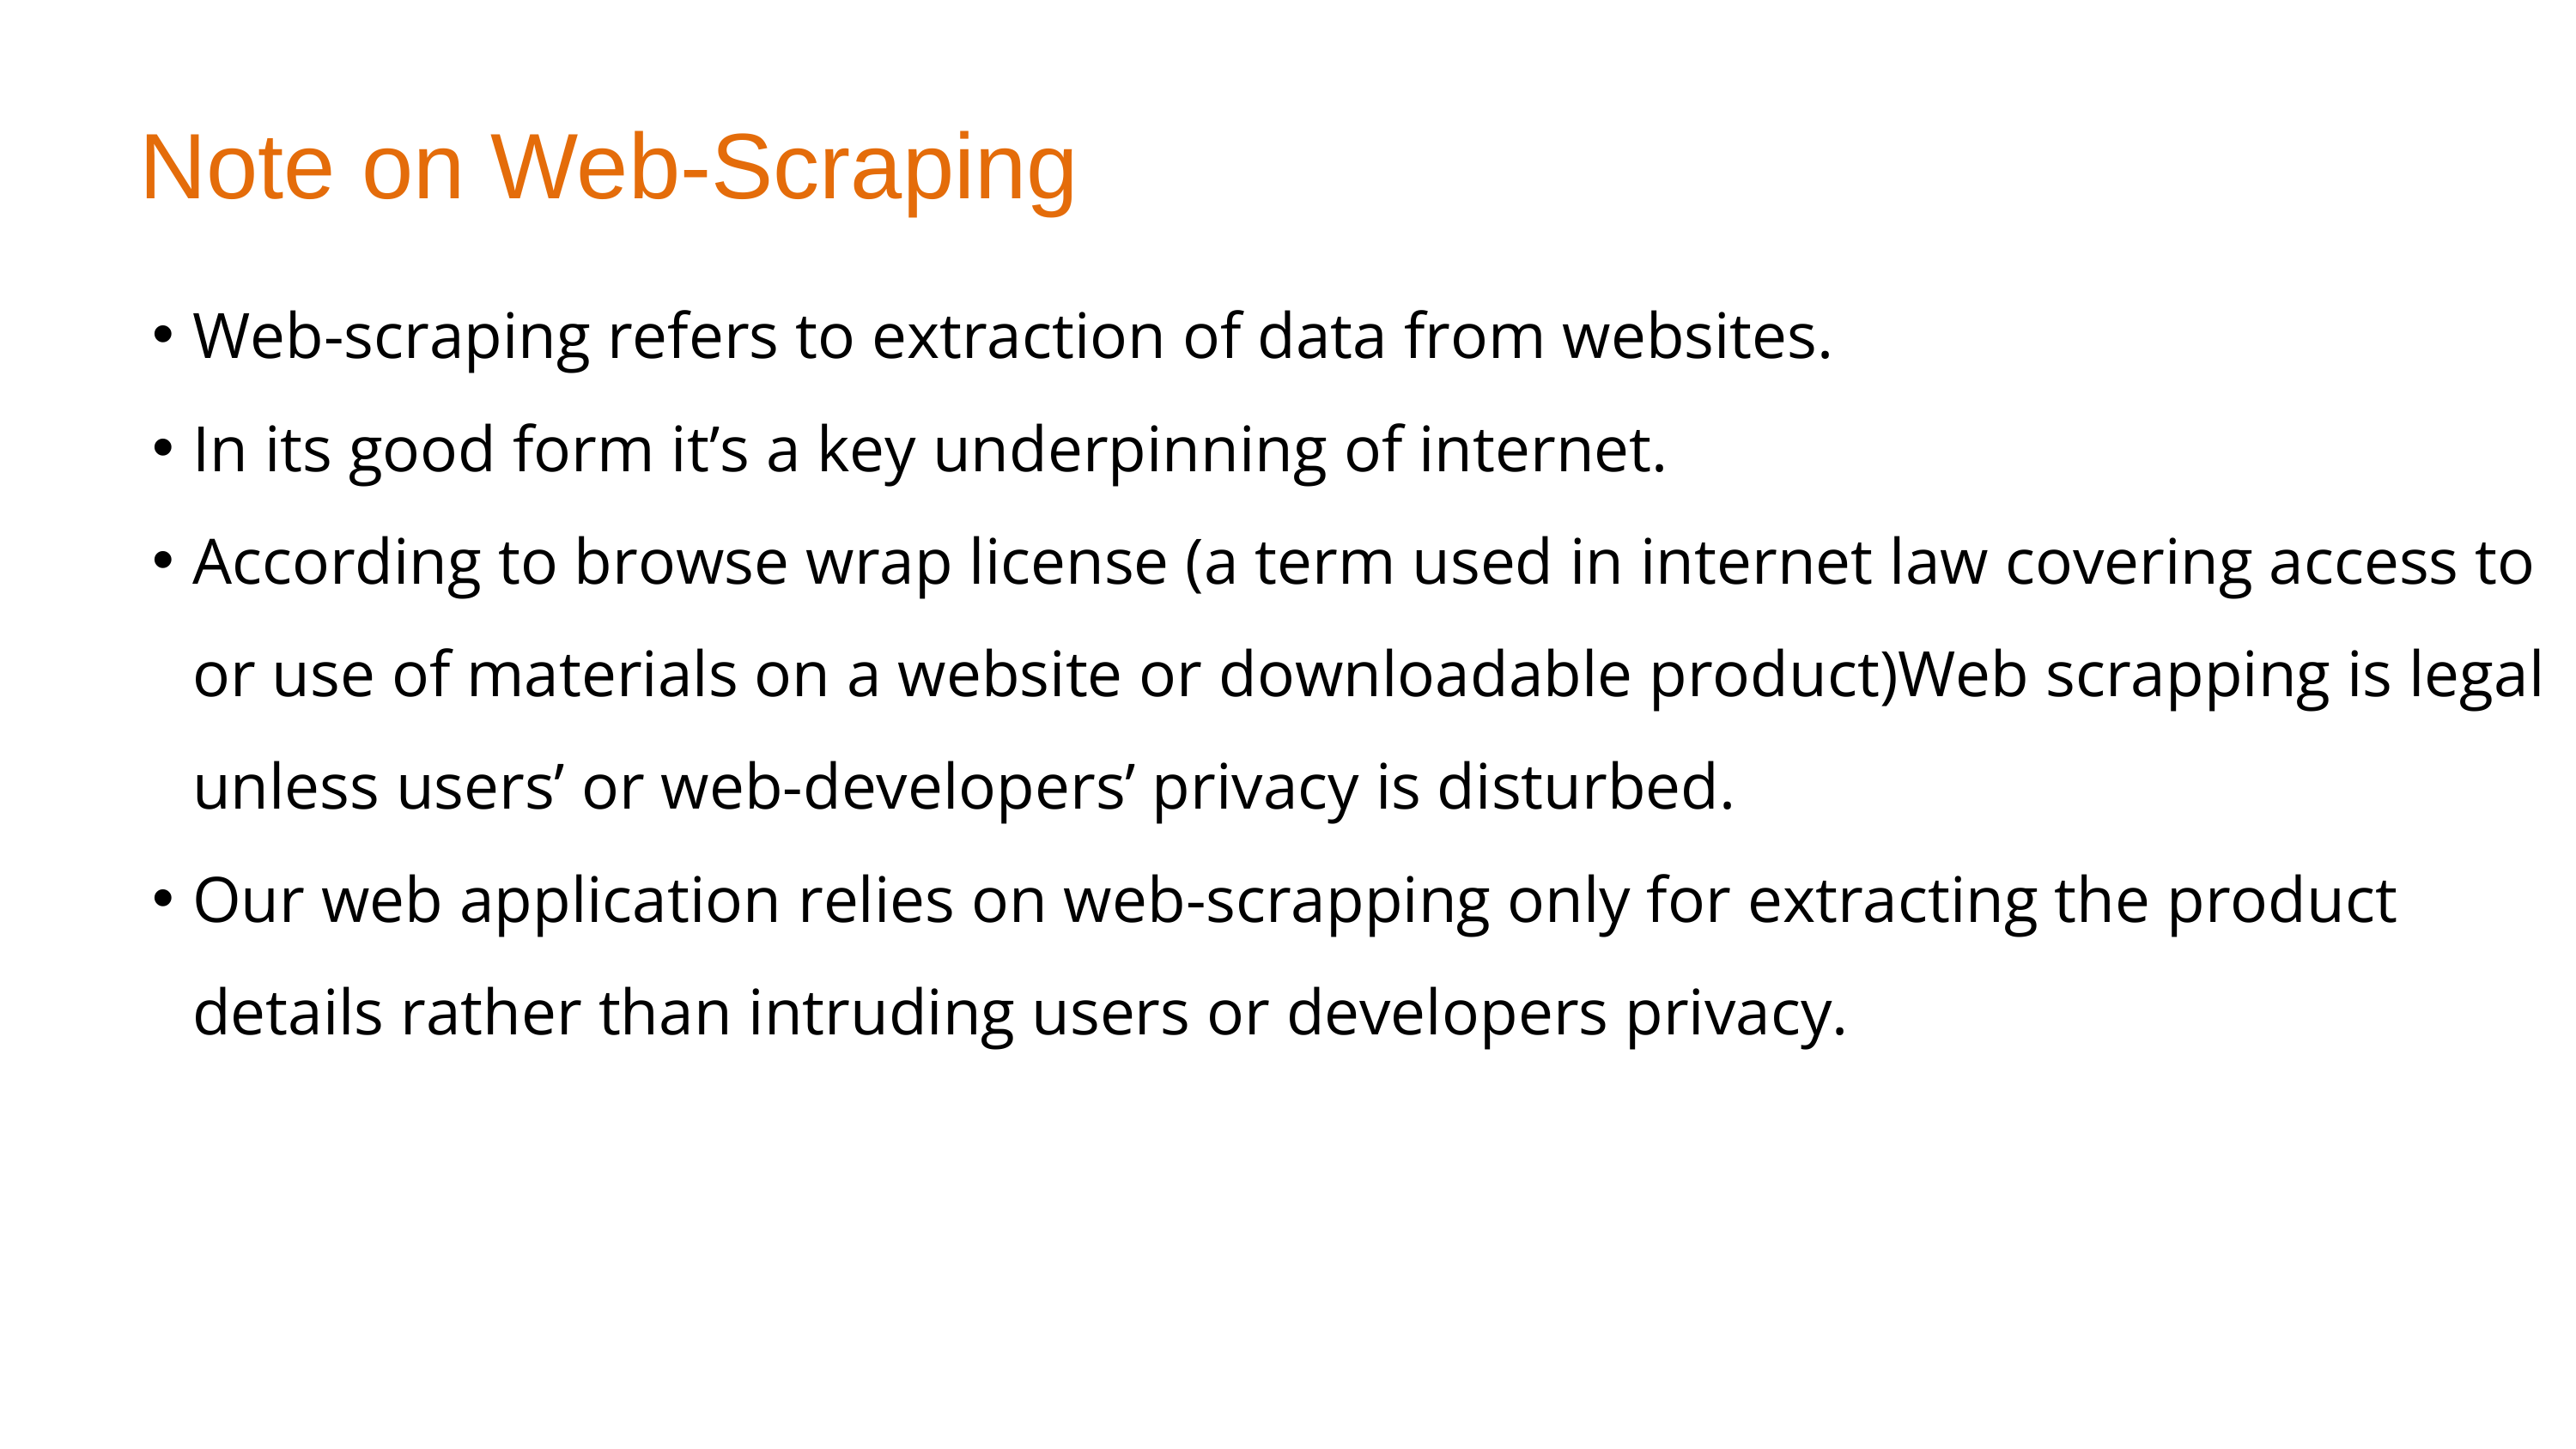

Note on Web-Scraping
Web-scraping refers to extraction of data from websites.
In its good form it’s a key underpinning of internet.
According to browse wrap license (a term used in internet law covering access to or use of materials on a website or downloadable product)Web scrapping is legal unless users’ or web-developers’ privacy is disturbed.
Our web application relies on web-scrapping only for extracting the product details rather than intruding users or developers privacy.